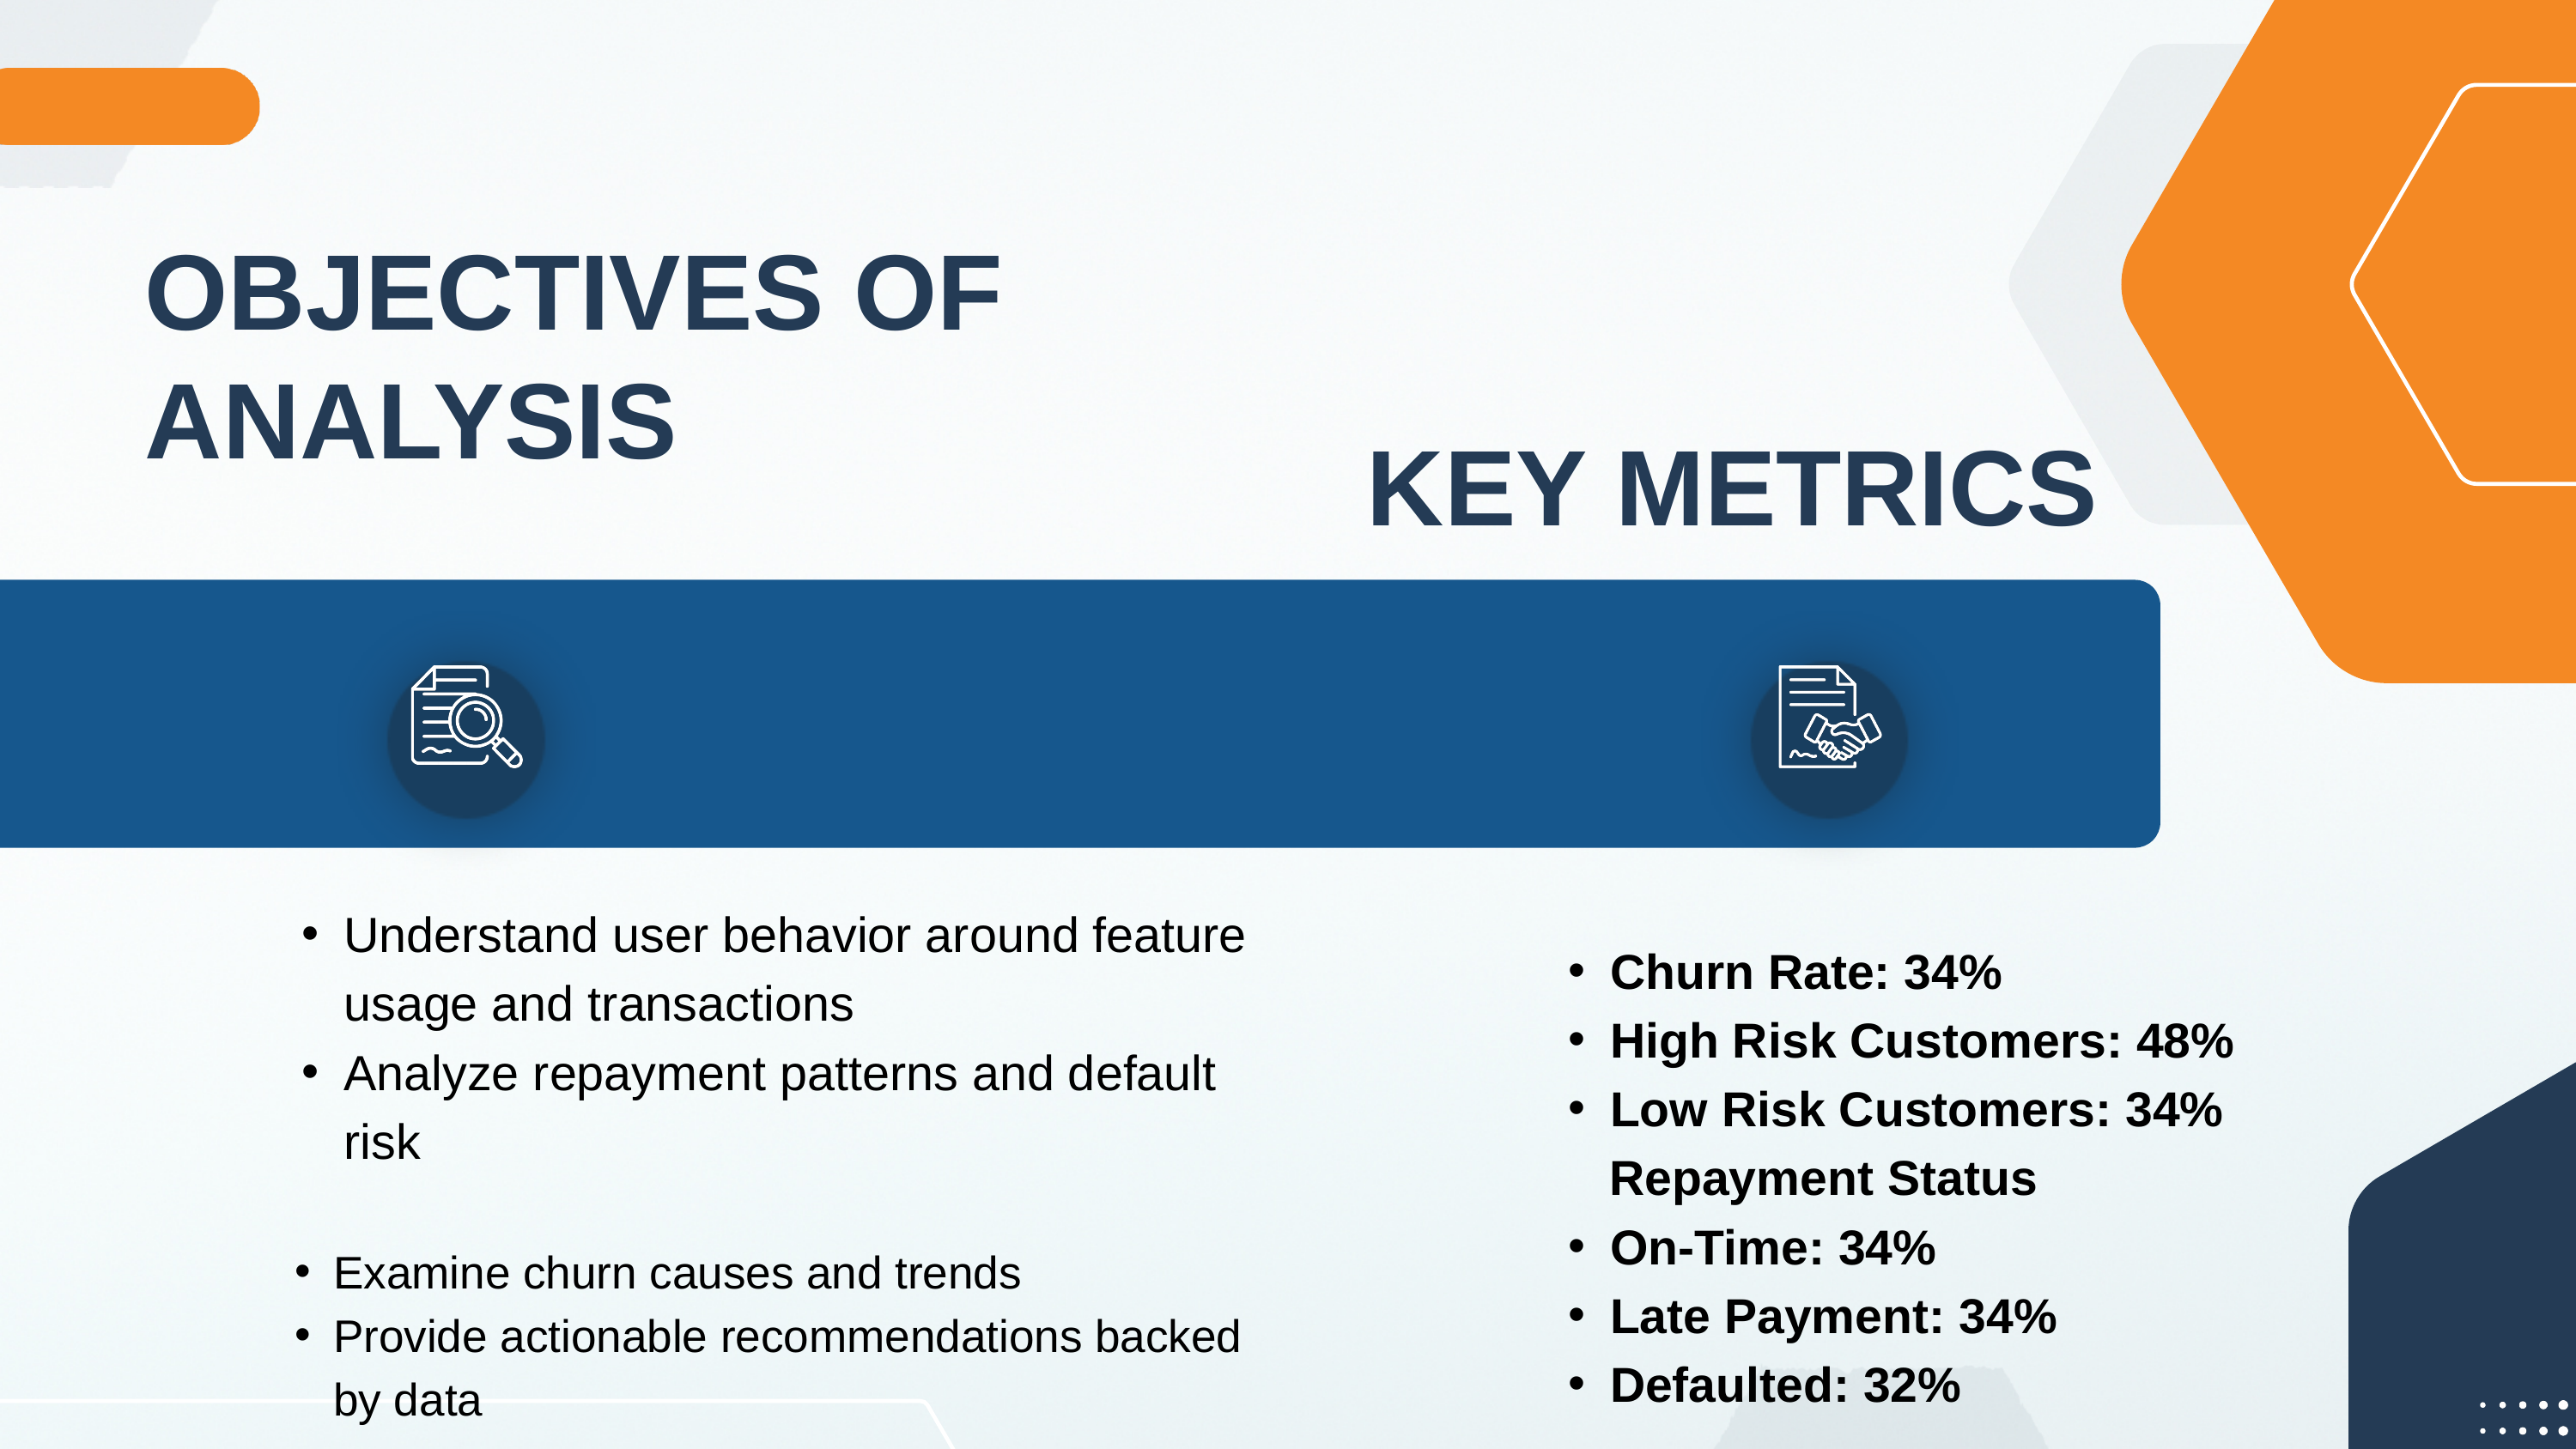

OBJECTIVES OF ANALYSIS
KEY METRICS

Understand user behavior around feature usage and transactions
Analyze repayment patterns and default risk

Churn Rate: 34%
High Risk Customers: 48%
Low Risk Customers: 34%
   Repayment Status
On-Time: 34%
Late Payment: 34%
Defaulted: 32%

Examine churn causes and trends
Provide actionable recommendations backed by data